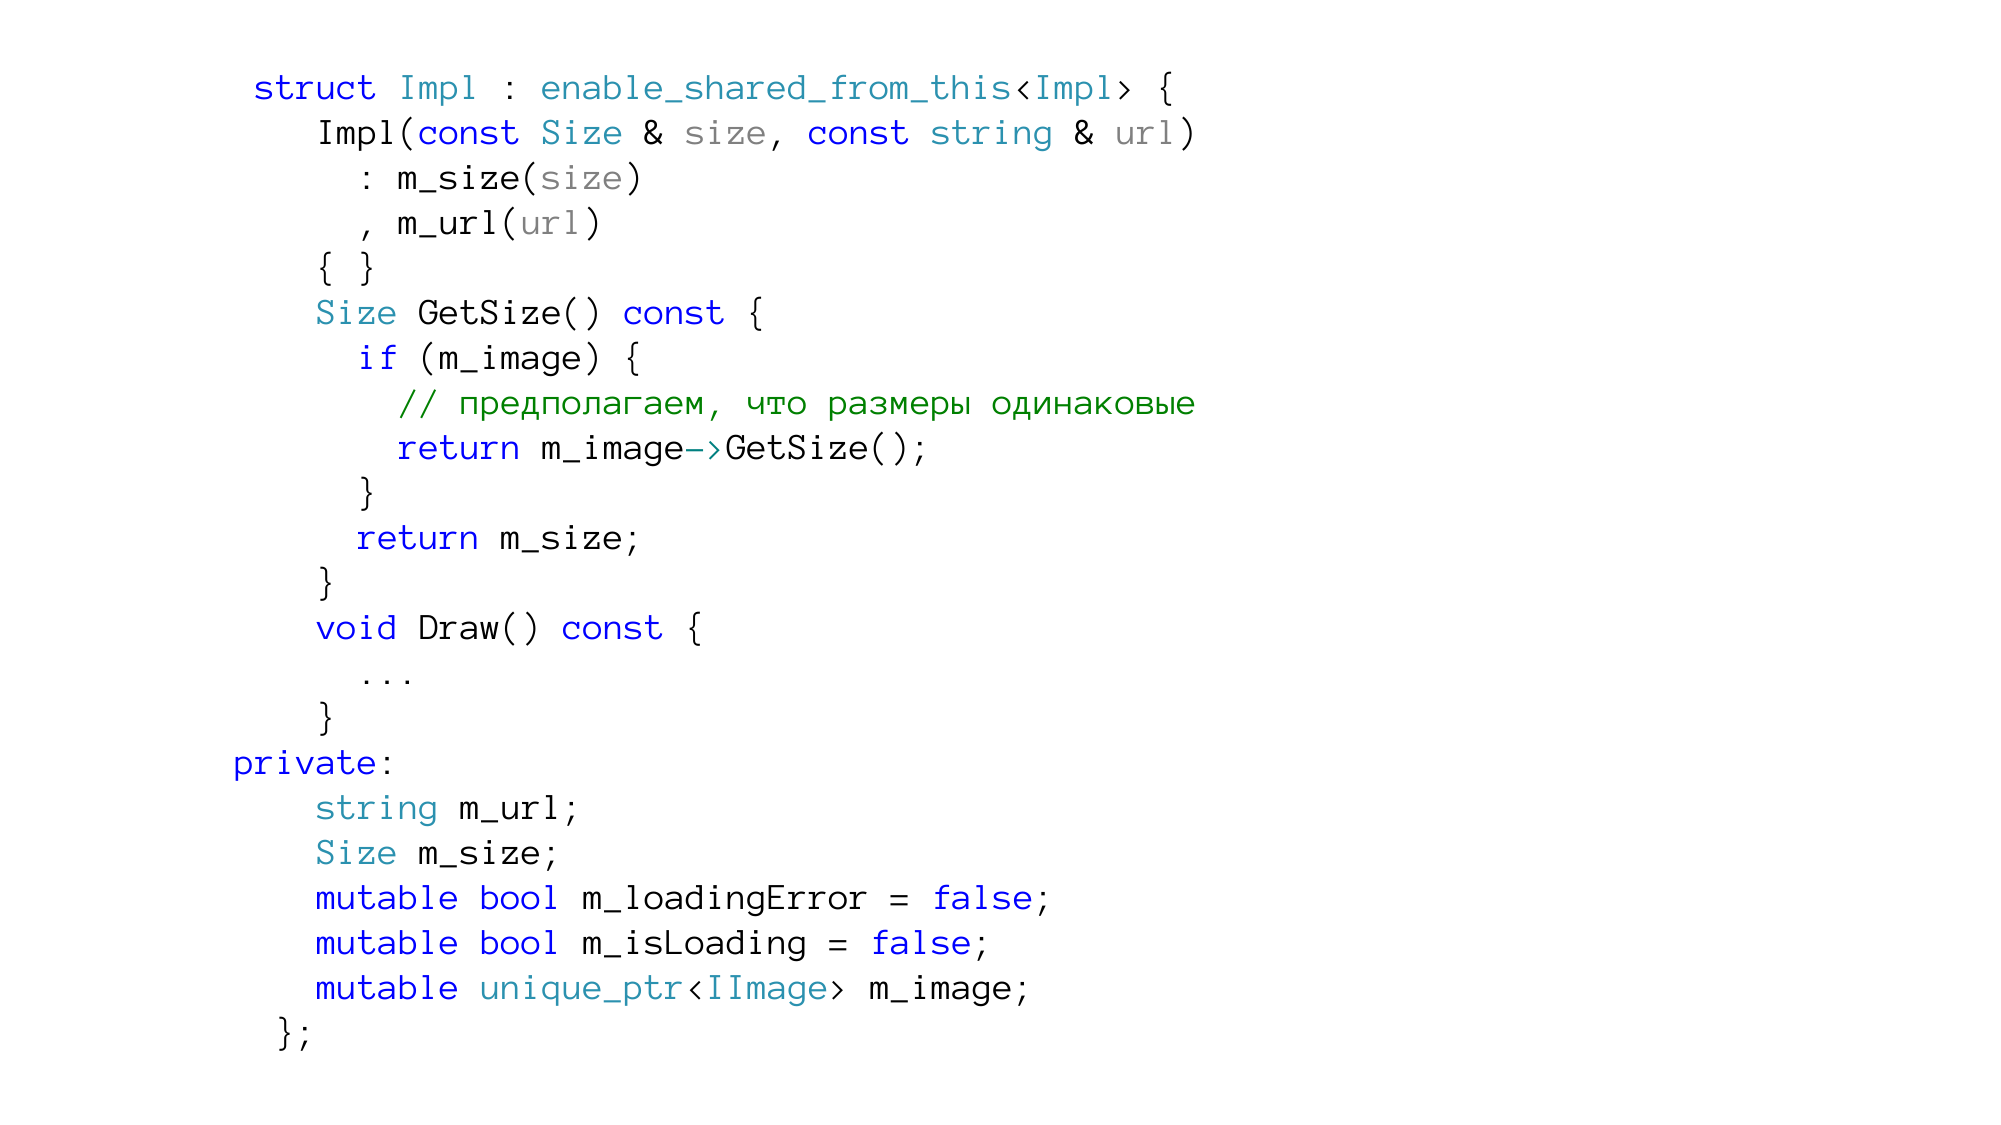

struct Impl : enable_shared_from_this<Impl> {
    Impl(const Size & size, const string & url)
      : m_size(size)
      , m_url(url)
    { }
    Size GetSize() const {
      if (m_image) {
        // предполагаем, что размеры одинаковые
        return m_image->GetSize();
      }
      return m_size;
    }
    void Draw() const {
      ...
    }
private:
    string m_url;
    Size m_size;
    mutable bool m_loadingError = false;
    mutable bool m_isLoading = false;
    mutable unique_ptr<IImage> m_image;
  };